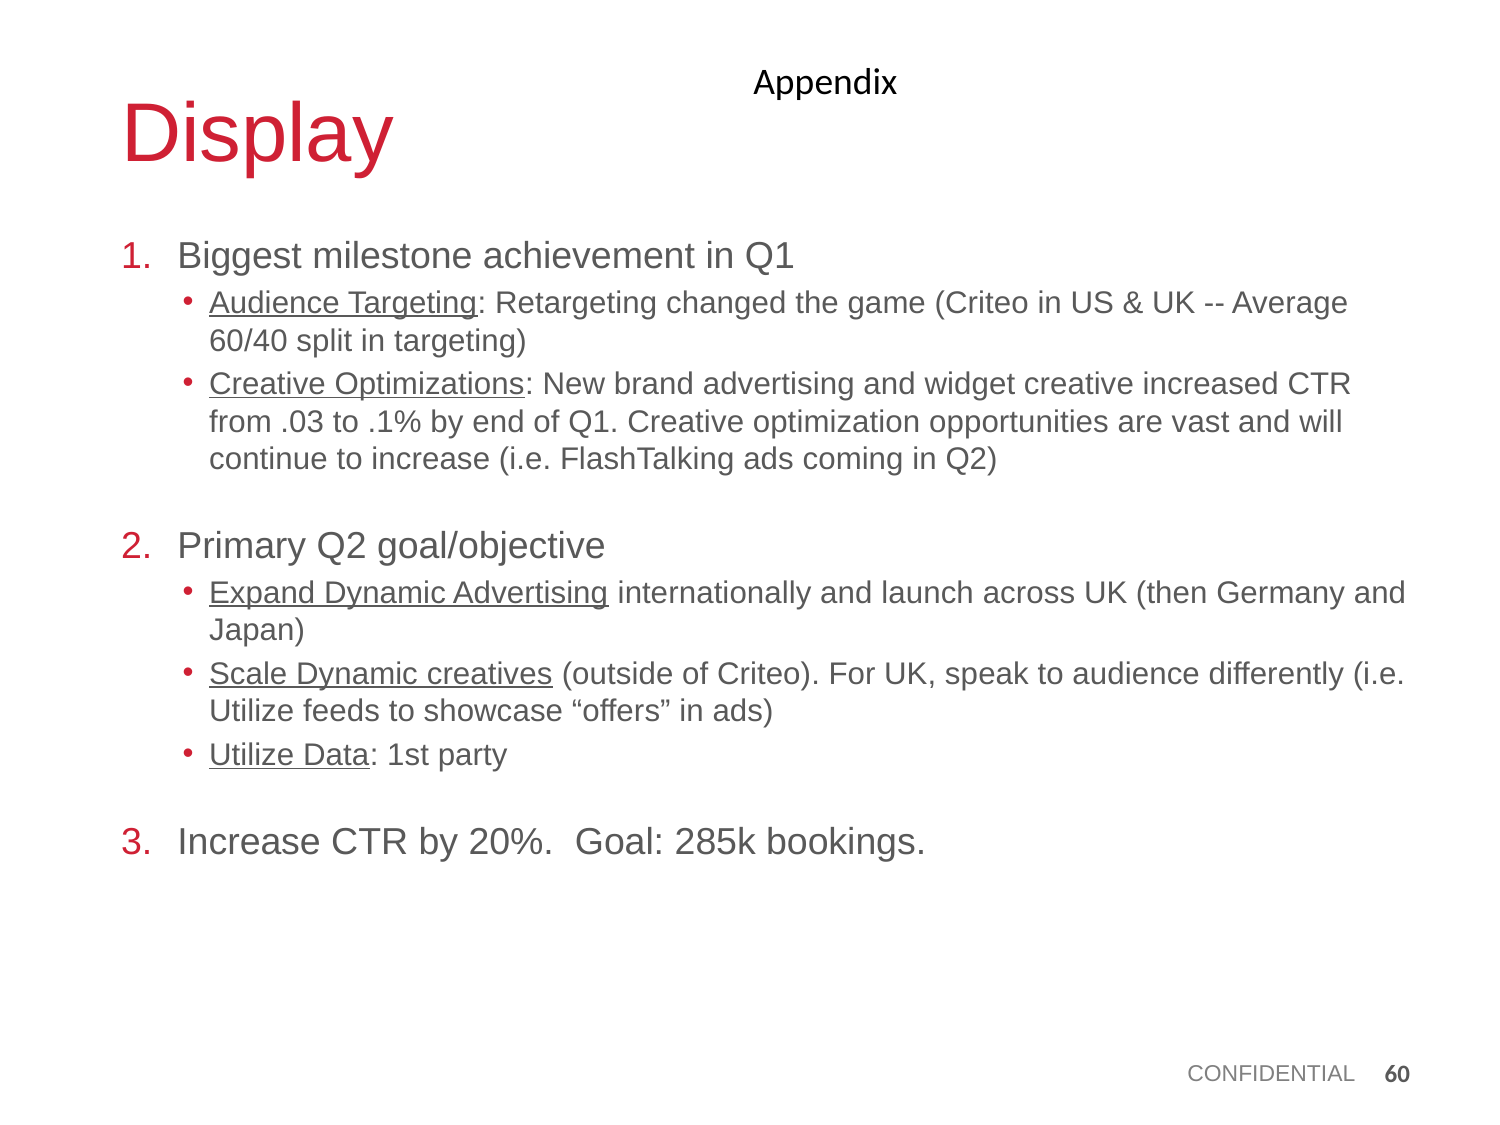

Appendix
Display
Biggest milestone achievement in Q1
Audience Targeting: Retargeting changed the game (Criteo in US & UK -- Average 60/40 split in targeting)
Creative Optimizations: New brand advertising and widget creative increased CTR from .03 to .1% by end of Q1. Creative optimization opportunities are vast and will continue to increase (i.e. FlashTalking ads coming in Q2)
Primary Q2 goal/objective
Expand Dynamic Advertising internationally and launch across UK (then Germany and Japan)
Scale Dynamic creatives (outside of Criteo). For UK, speak to audience differently (i.e. Utilize feeds to showcase “offers” in ads)
Utilize Data: 1st party
Increase CTR by 20%.  Goal: 285k bookings.
60